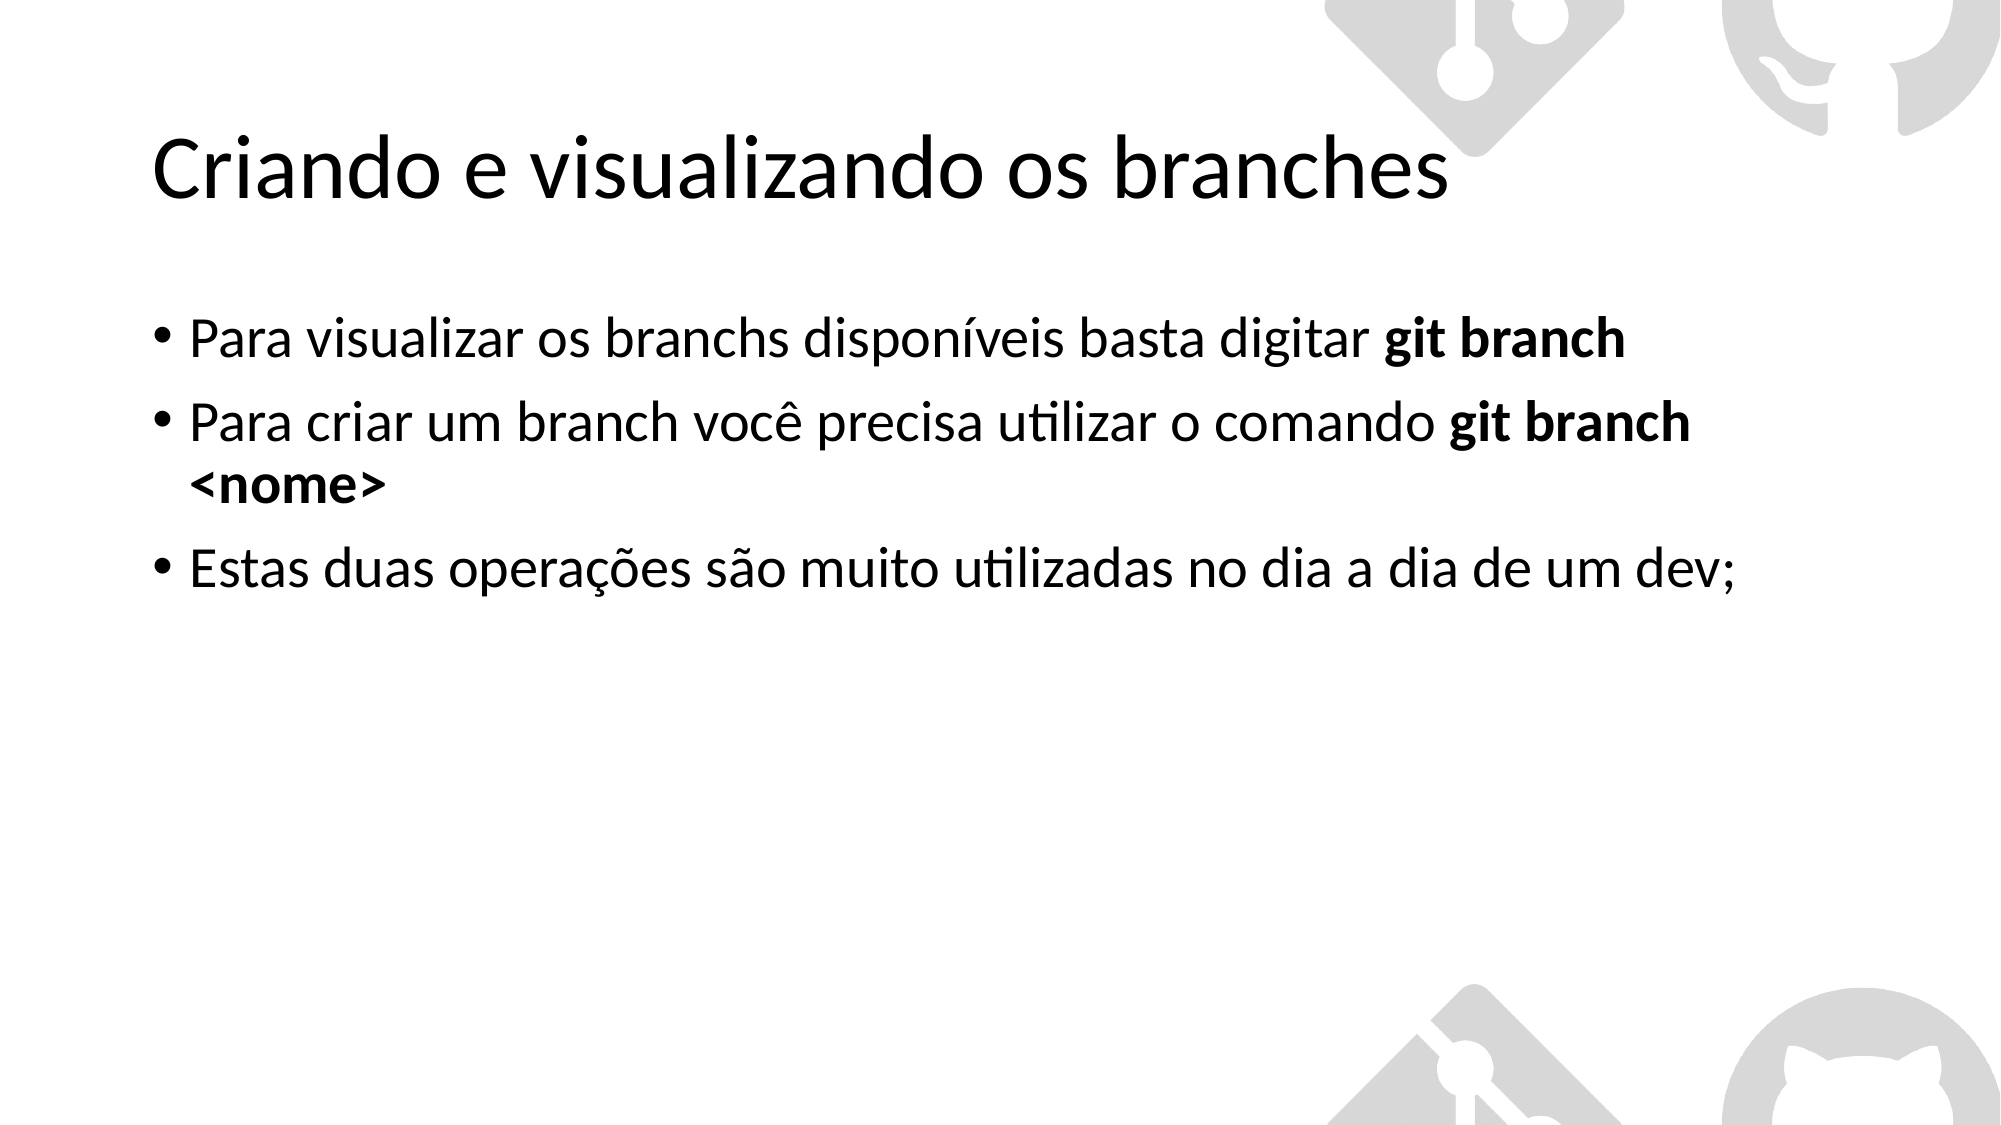

# Criando e visualizando os branches
Para visualizar os branchs disponíveis basta digitar git branch
Para criar um branch você precisa utilizar o comando git branch <nome>
Estas duas operações são muito utilizadas no dia a dia de um dev;